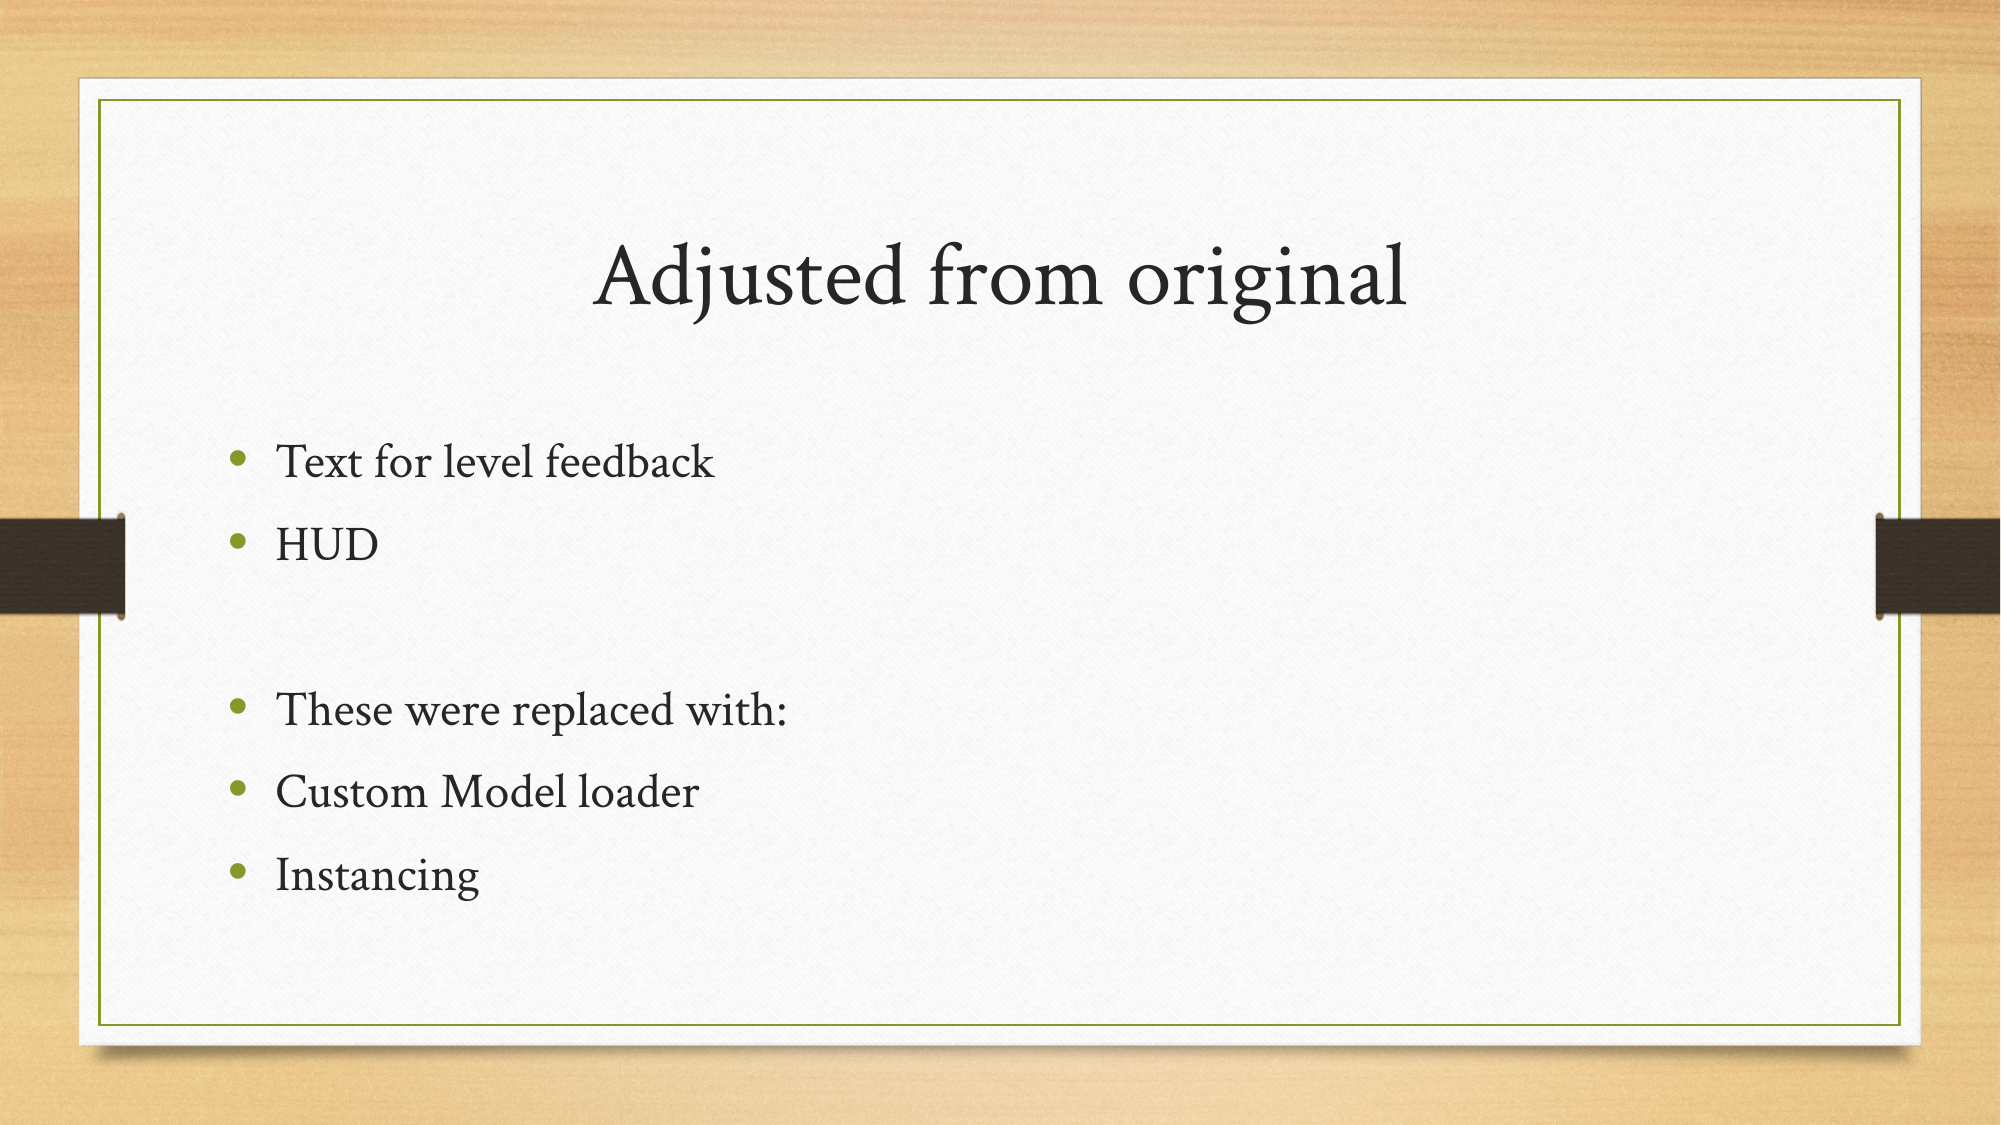

# Adjusted from original
Text for level feedback
HUD

These were replaced with:
Custom Model loader
Instancing